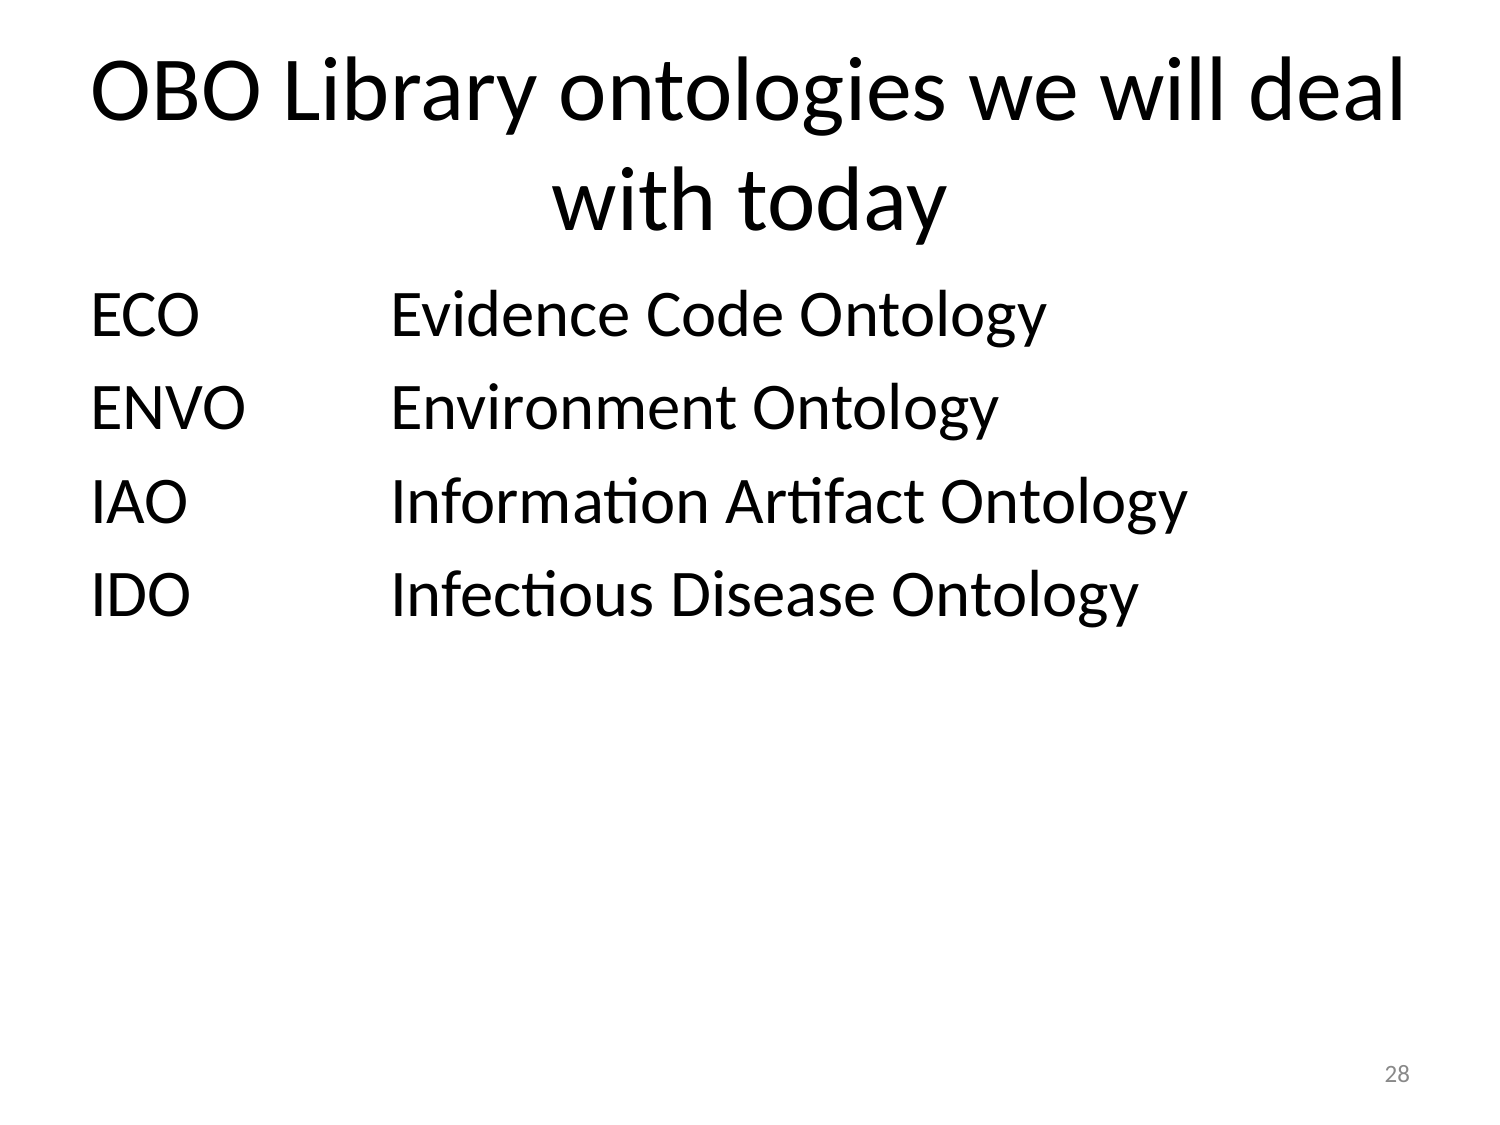

# OBO Library ontologies we will deal with today
ECO 		Evidence Code Ontology
ENVO	Environment Ontology
IAO 		Information Artifact Ontology
IDO		Infectious Disease Ontology

28